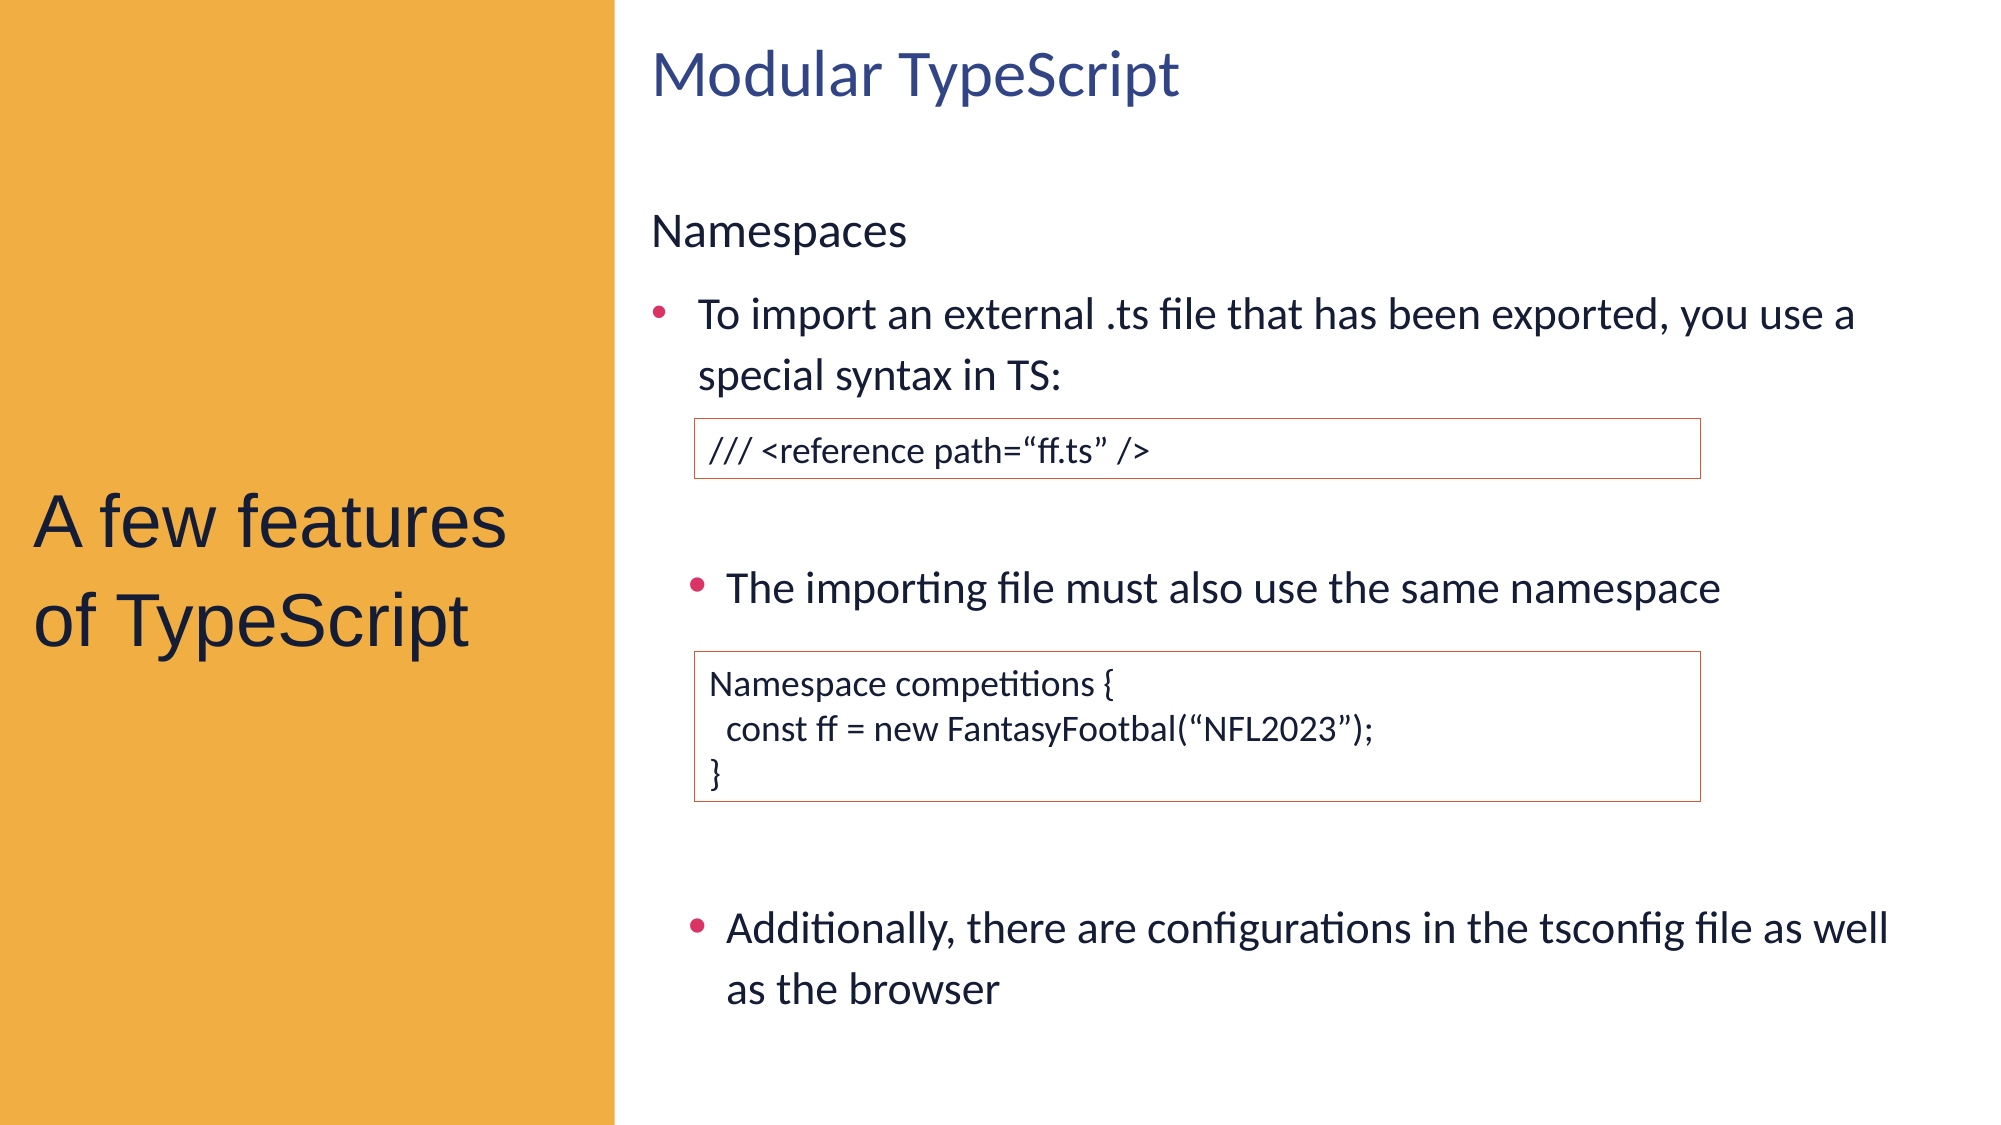

Modular TypeScript
Namespaces
To import an external .ts file that has been exported, you use a special syntax in TS:

The importing file must also use the same namespace

Additionally, there are configurations in the tsconfig file as well as the browser

A few features of TypeScript
/// <reference path=“ff.ts” />
Namespace competitions {
  const ff = new FantasyFootbal(“NFL2023”);
}